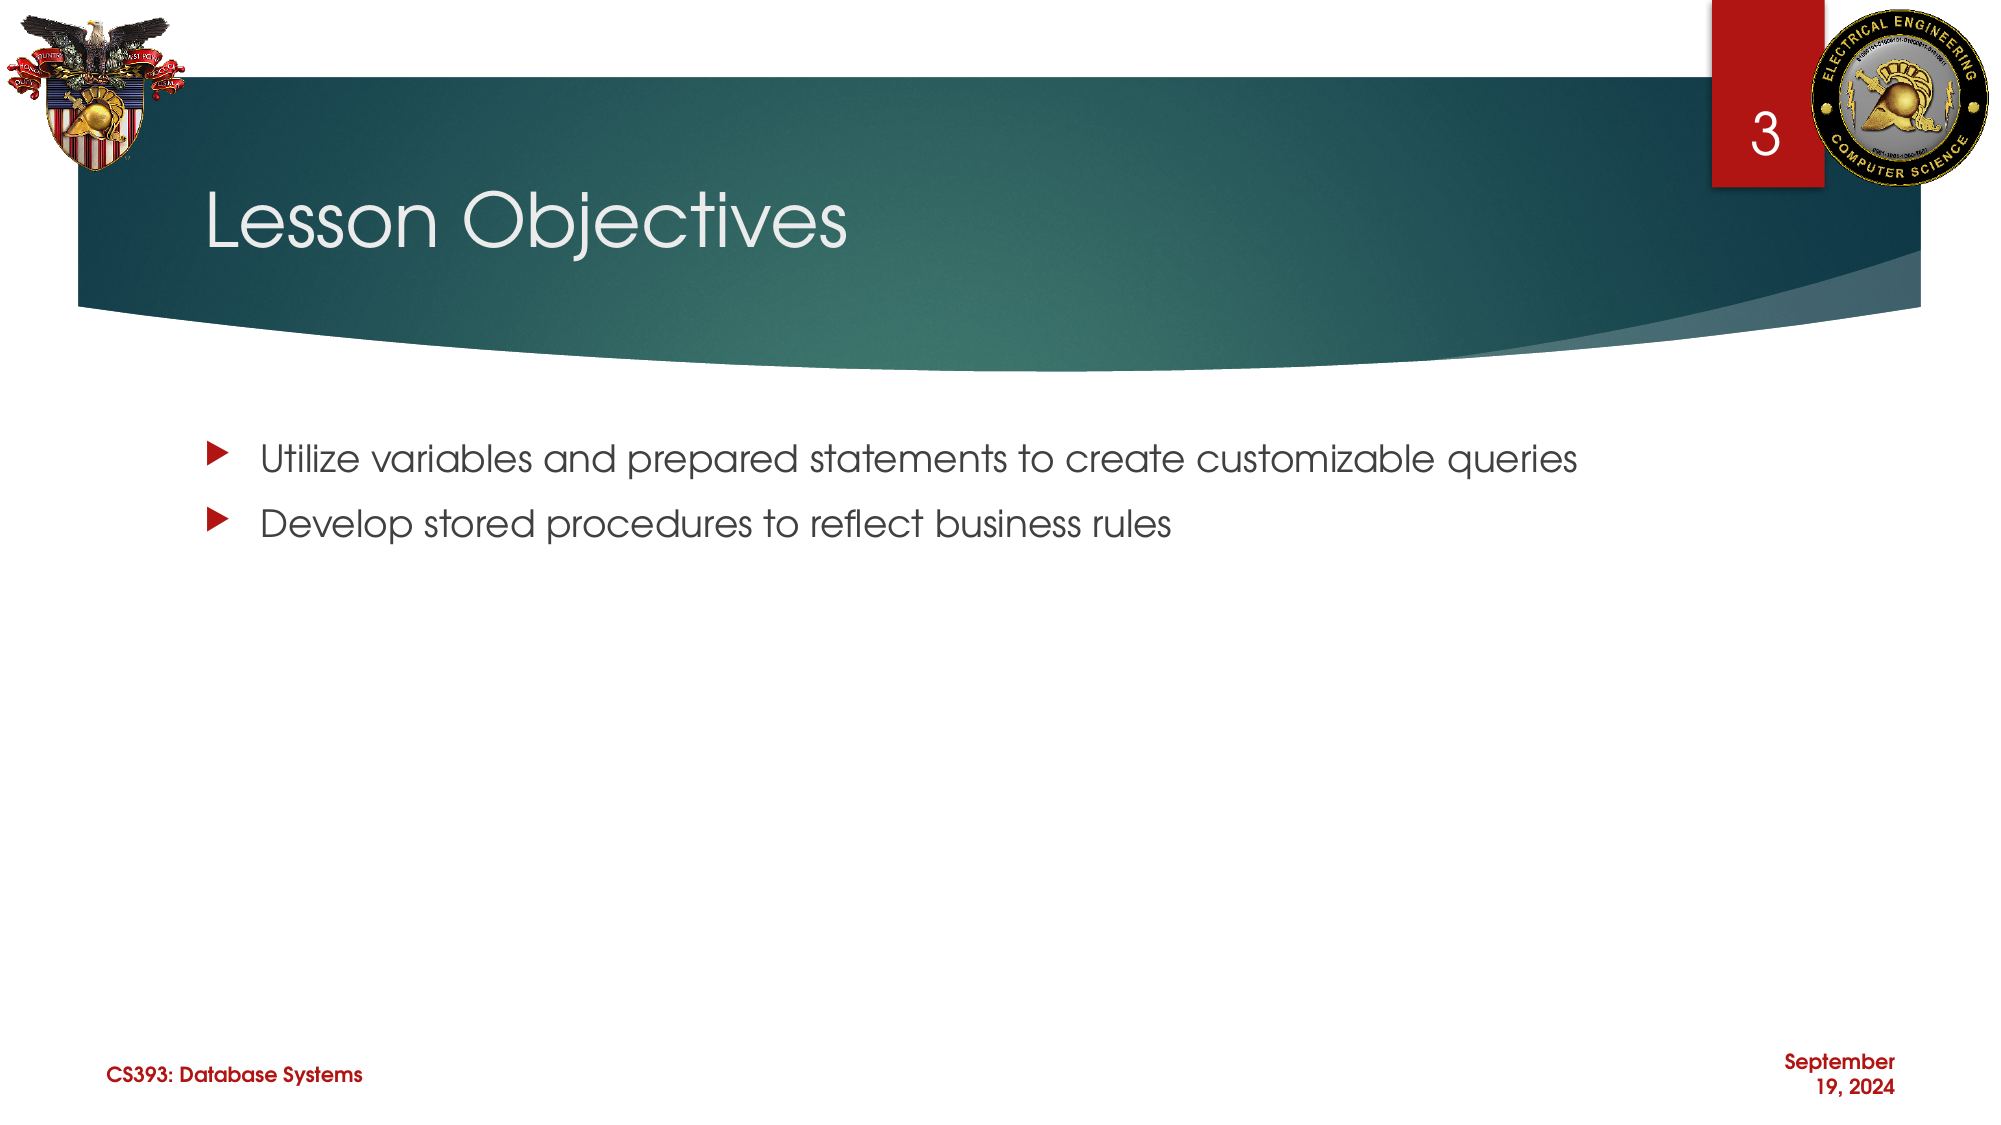

3
# Lesson Objectives
Utilize variables and prepared statements to create customizable queries
Develop stored procedures to reflect business rules
CS393: Database Systems
September 19, 2024